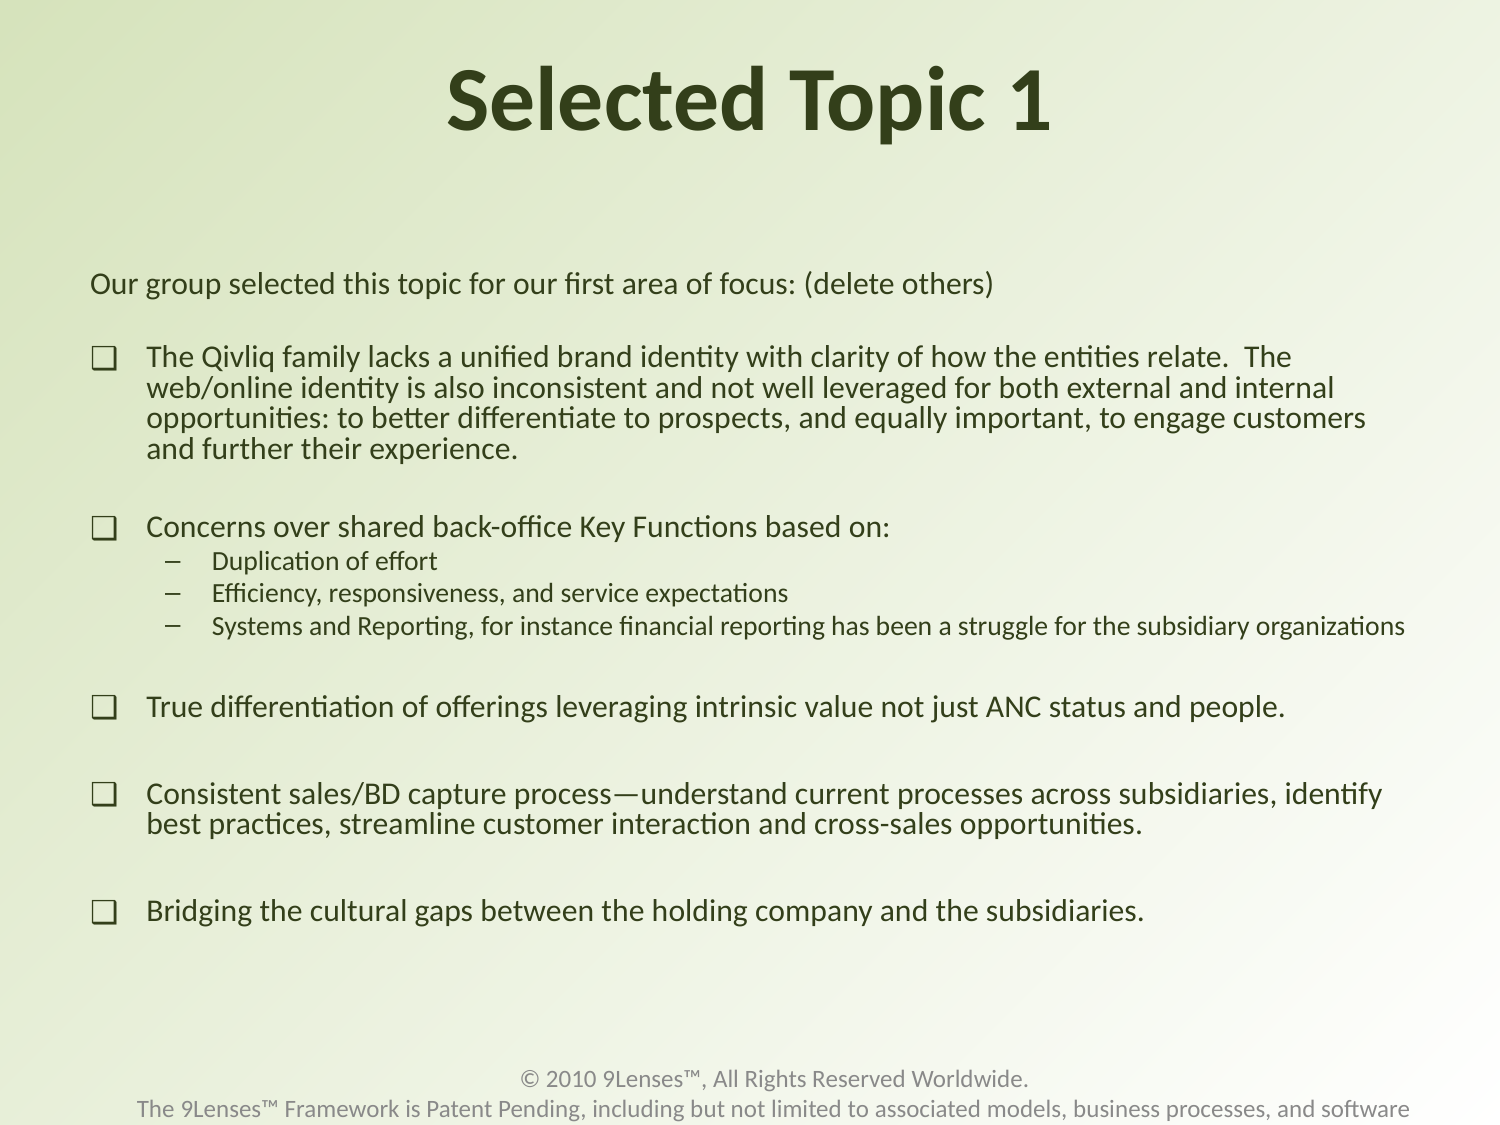

# Selected Topic 1
Our group selected this topic for our first area of focus: (delete others)

The Qivliq family lacks a unified brand identity with clarity of how the entities relate.  The web/online identity is also inconsistent and not well leveraged for both external and internal opportunities: to better differentiate to prospects, and equally important, to engage customers and further their experience.
Concerns over shared back-office Key Functions based on:
Duplication of effort
Efficiency, responsiveness, and service expectations
Systems and Reporting, for instance financial reporting has been a struggle for the subsidiary organizations

True differentiation of offerings leveraging intrinsic value not just ANC status and people.

Consistent sales/BD capture process—understand current processes across subsidiaries, identify best practices, streamline customer interaction and cross-sales opportunities.

Bridging the cultural gaps between the holding company and the subsidiaries.